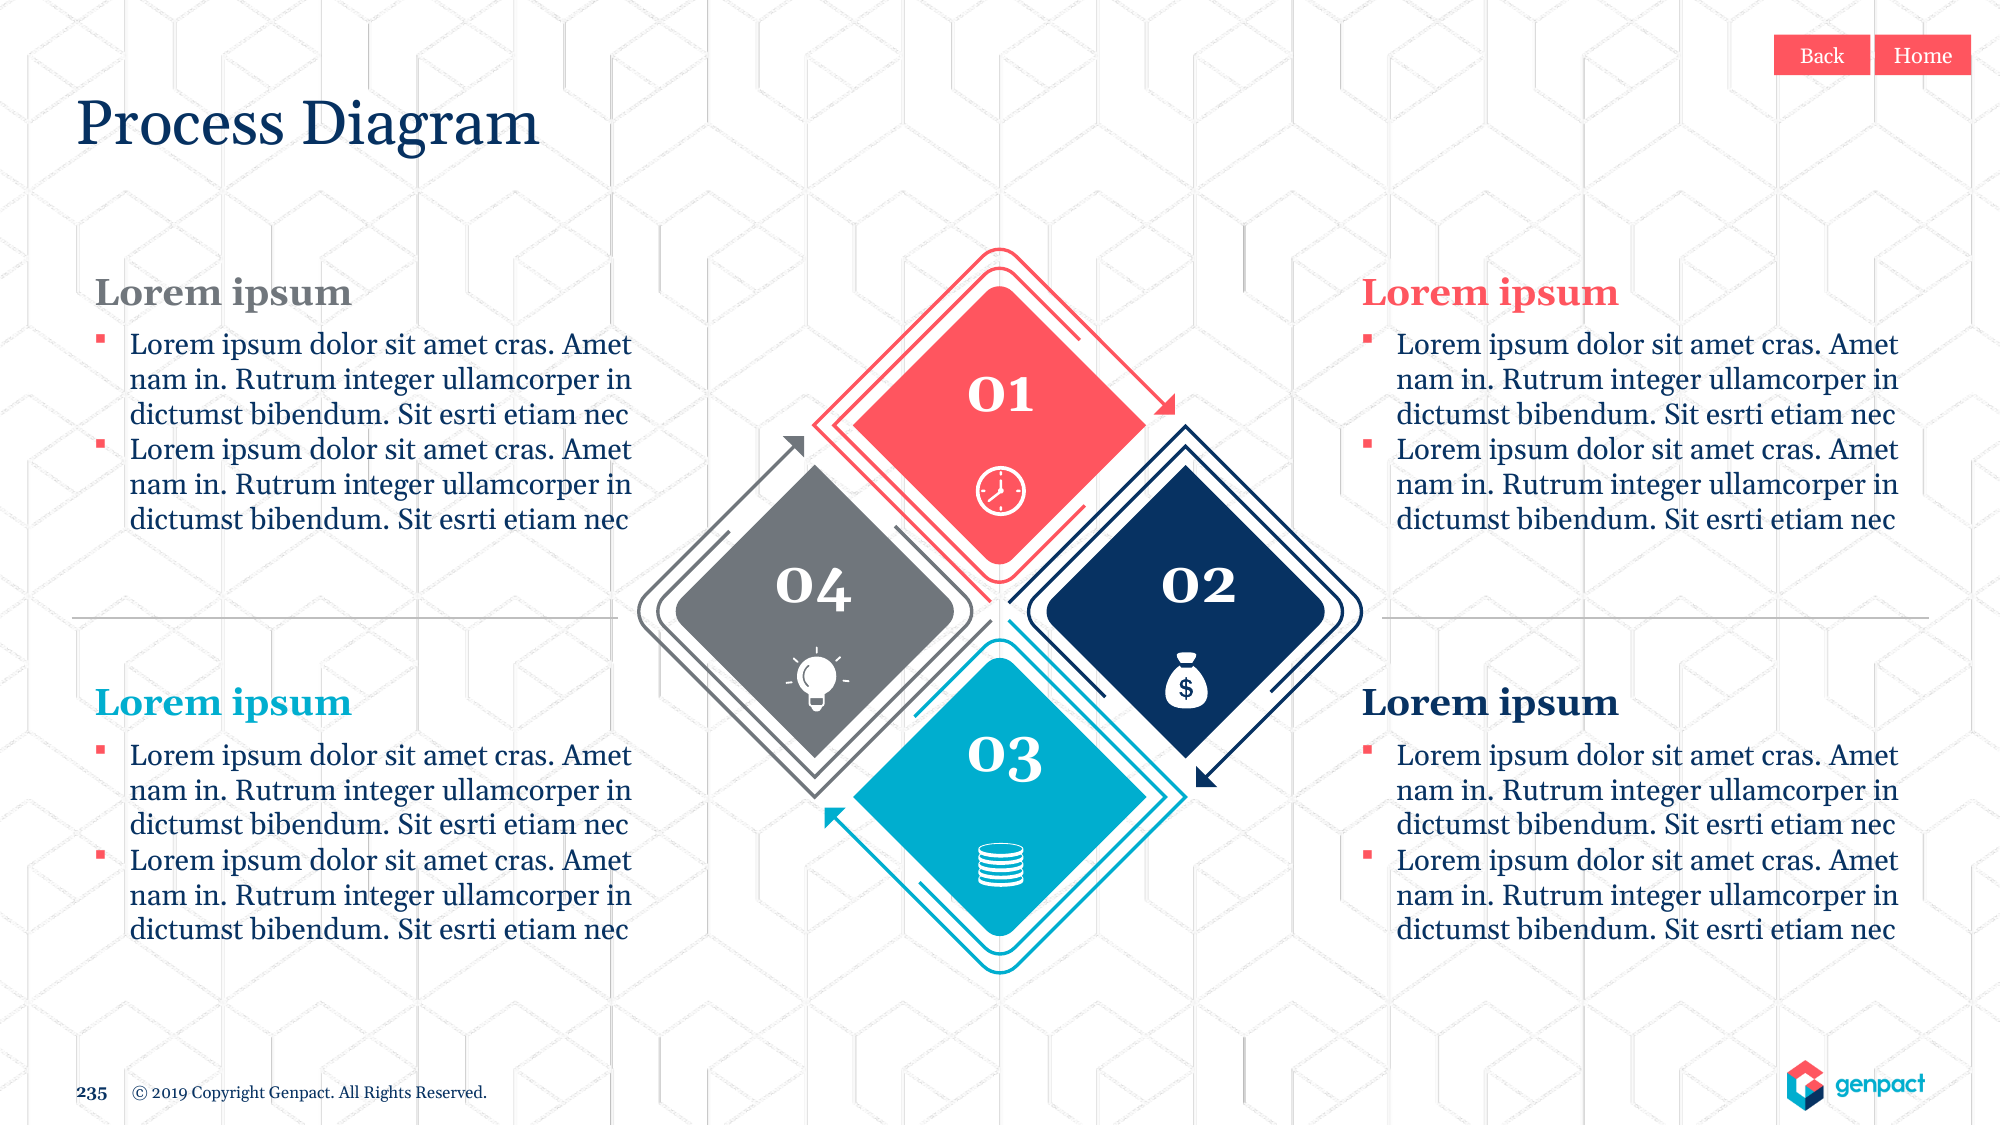

Back
Home
# Process Diagram

Lorem ipsum
Lorem ipsum dolor sit amet cras. Amet nam in. Rutrum integer ullamcorper in dictumst bibendum. Sit esrti etiam nec
Lorem ipsum dolor sit amet cras. Amet nam in. Rutrum integer ullamcorper in dictumst bibendum. Sit esrti etiam nec

Lorem ipsum
Lorem ipsum dolor sit amet cras. Amet nam in. Rutrum integer ullamcorper in dictumst bibendum. Sit esrti etiam nec
Lorem ipsum dolor sit amet cras. Amet nam in. Rutrum integer ullamcorper in dictumst bibendum. Sit esrti etiam nec

01

04
02

Lorem ipsum
Lorem ipsum dolor sit amet cras. Amet nam in. Rutrum integer ullamcorper in dictumst bibendum. Sit esrti etiam nec
Lorem ipsum dolor sit amet cras. Amet nam in. Rutrum integer ullamcorper in dictumst bibendum. Sit esrti etiam nec

Lorem ipsum
Lorem ipsum dolor sit amet cras. Amet nam in. Rutrum integer ullamcorper in dictumst bibendum. Sit esrti etiam nec
Lorem ipsum dolor sit amet cras. Amet nam in. Rutrum integer ullamcorper in dictumst bibendum. Sit esrti etiam nec

03